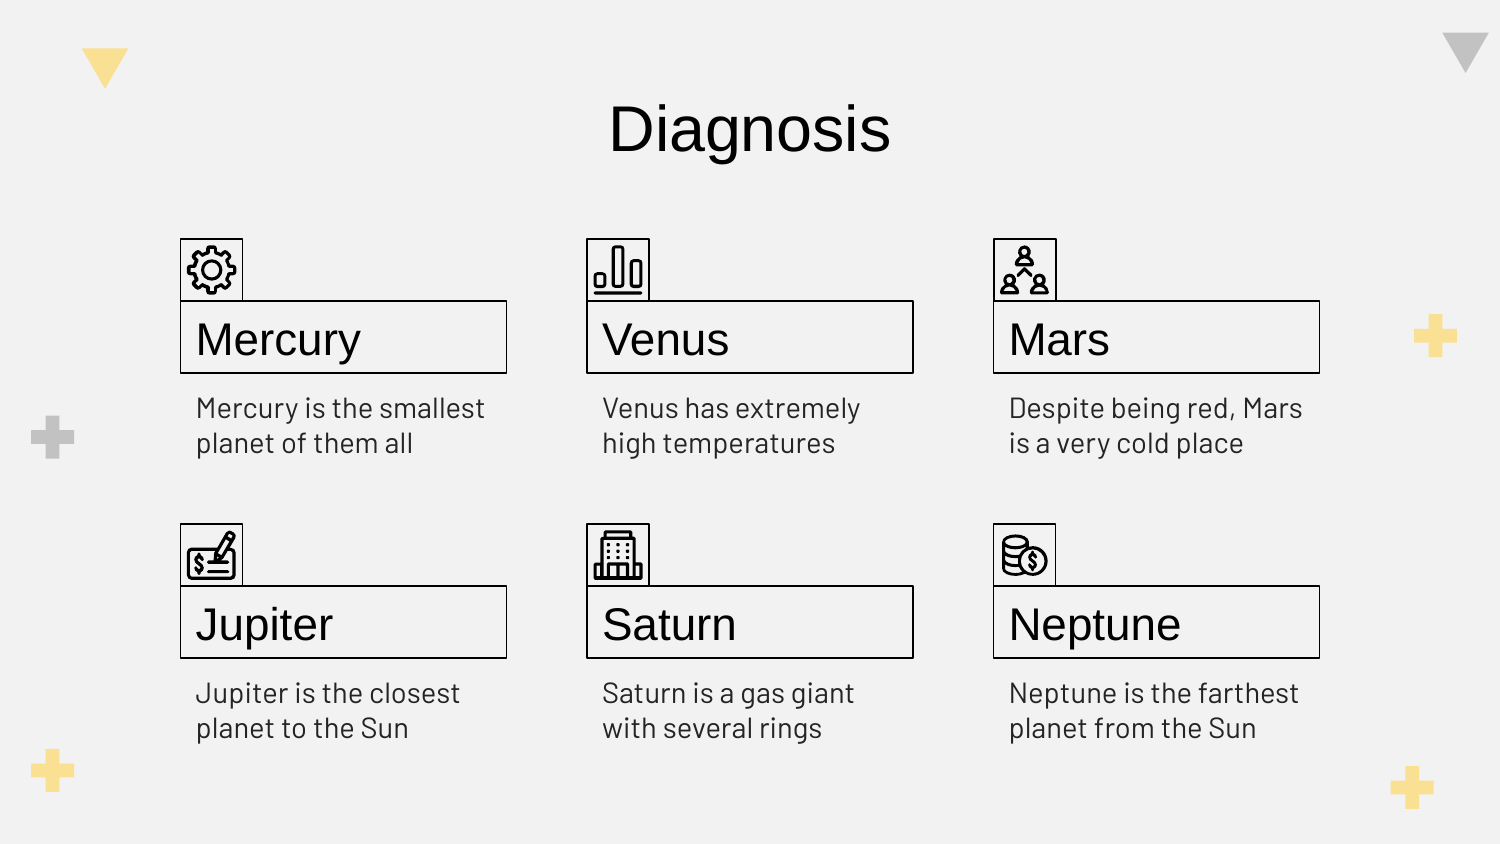

# Diagnosis

Mercury
Venus
Mars
Mercury is the smallest planet of them all
Venus has extremely high temperatures
Despite being red, Mars is a very cold place

Jupiter
Saturn
Neptune
Jupiter is the closest planet to the Sun
Saturn is a gas giant with several rings
Neptune is the farthest planet from the Sun